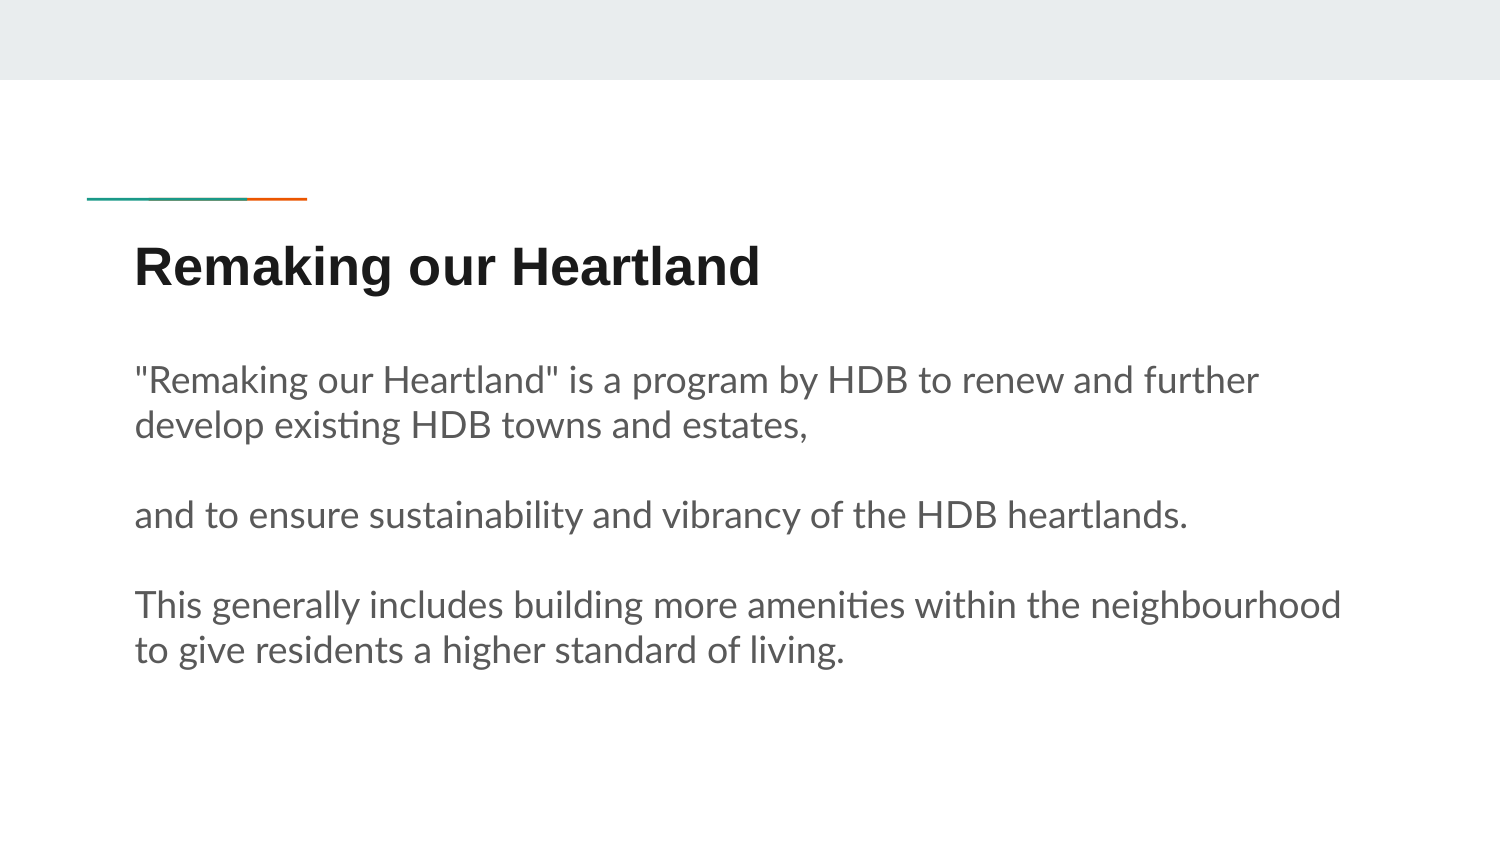

# Remaking our Heartland

"Remaking our Heartland" is a program by HDB to renew and further develop existing HDB towns and estates,

and to ensure sustainability and vibrancy of the HDB heartlands.

This generally includes building more amenities within the neighbourhood to give residents a higher standard of living.